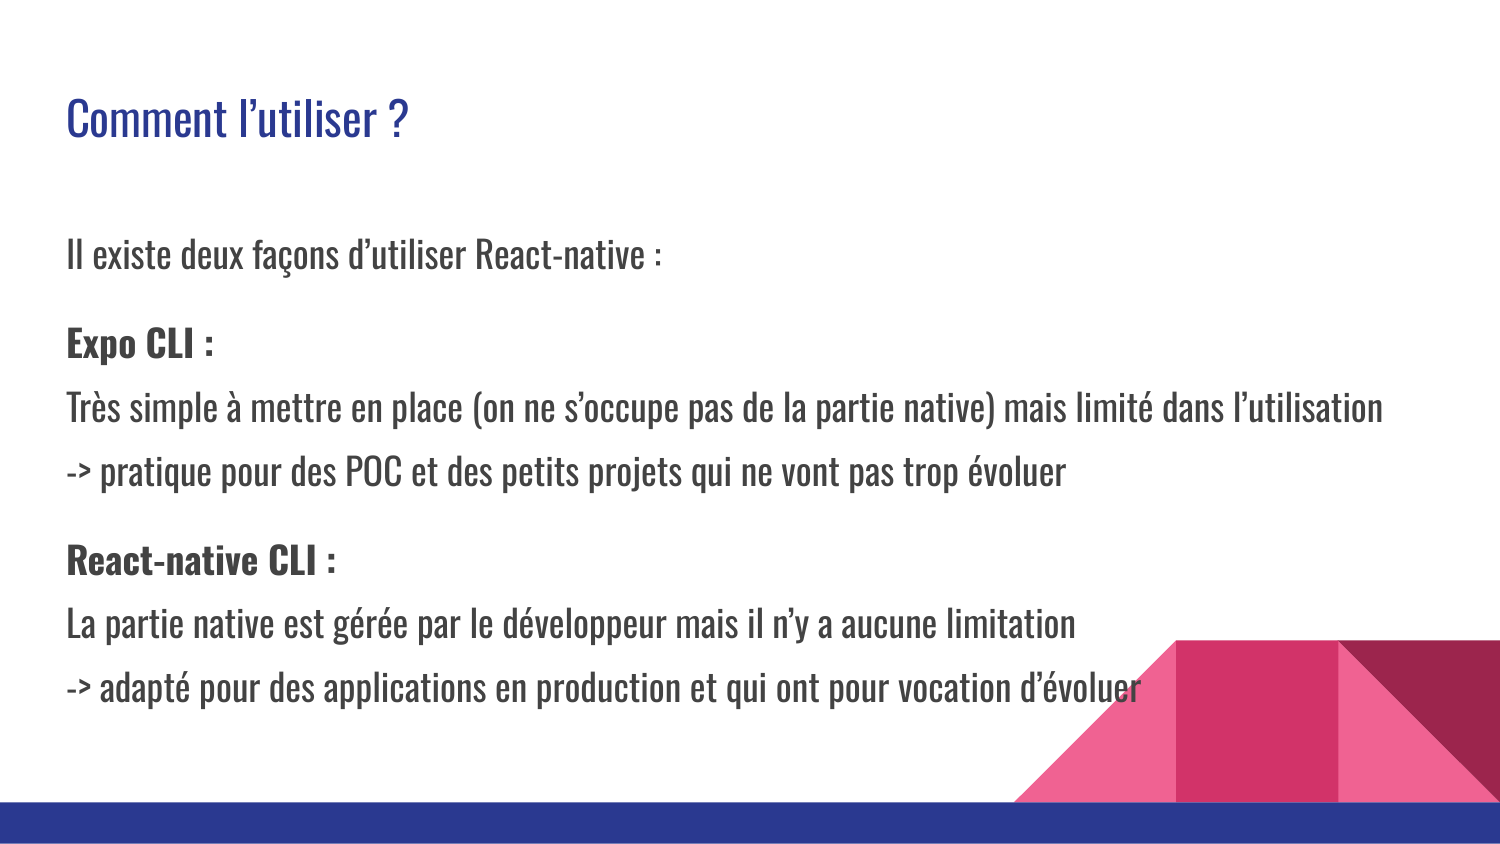

# Comment l’utiliser ?
Il existe deux façons d’utiliser React-native :
Expo CLI :
Très simple à mettre en place (on ne s’occupe pas de la partie native) mais limité dans l’utilisation
-> pratique pour des POC et des petits projets qui ne vont pas trop évoluer
React-native CLI :
La partie native est gérée par le développeur mais il n’y a aucune limitation
-> adapté pour des applications en production et qui ont pour vocation d’évoluer